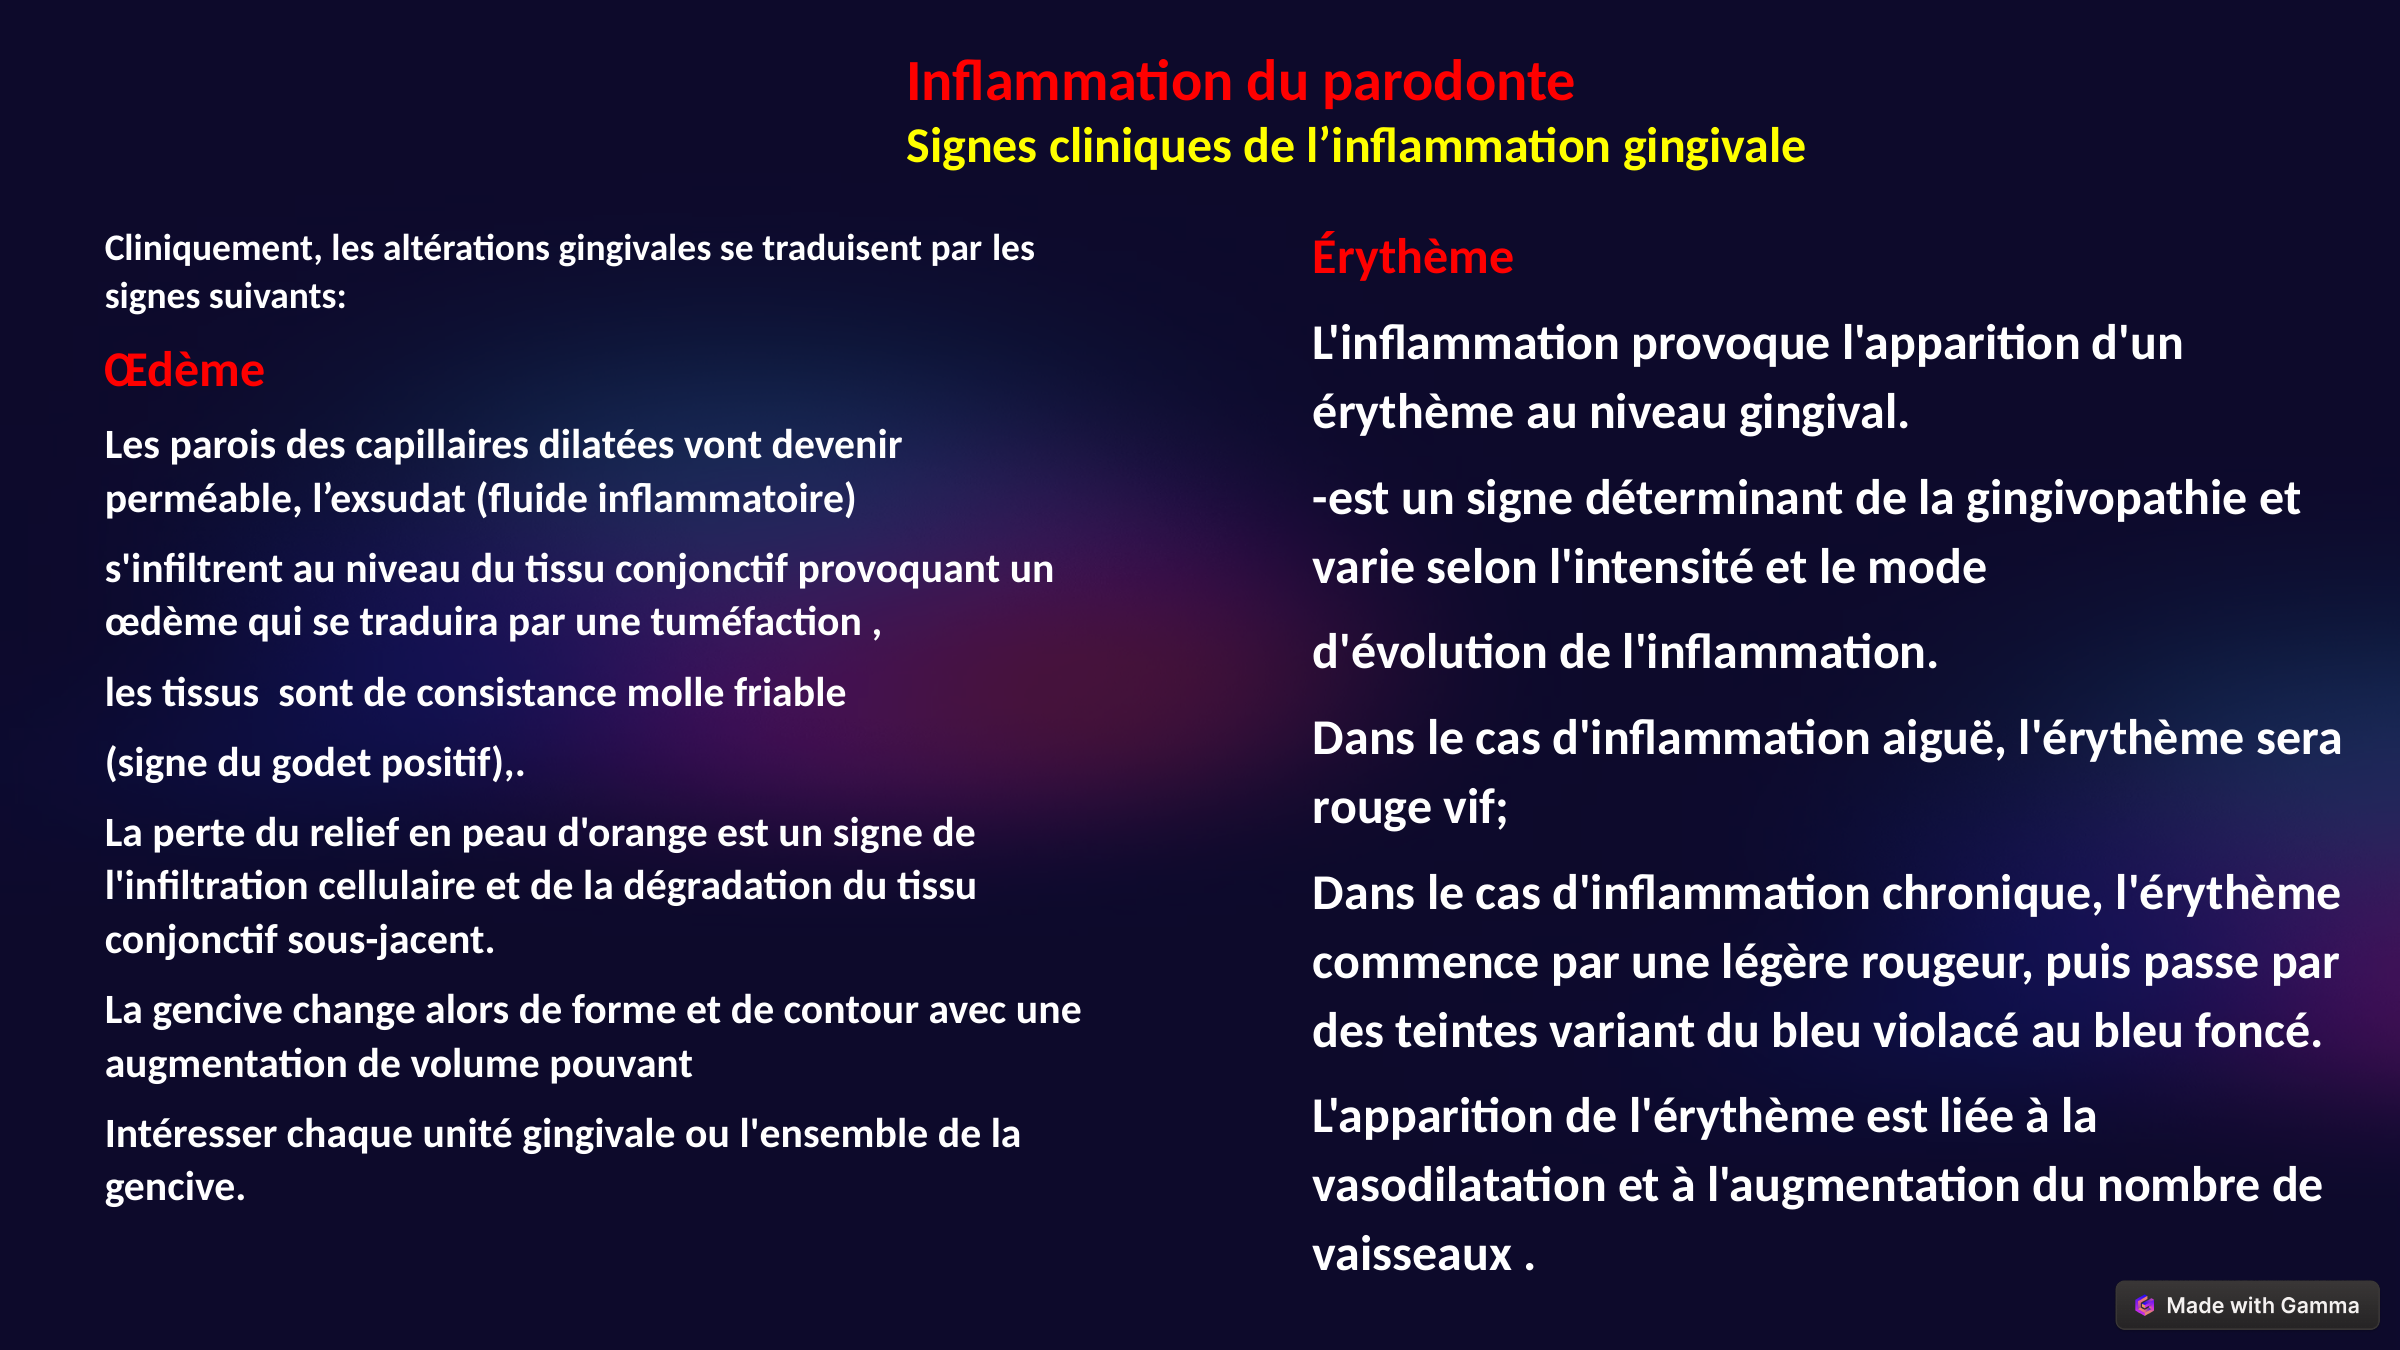

Inflammation du parodonte
Signes cliniques de l’inflammation gingivale

Cliniquement, les altérations gingivales se traduisent par les signes suivants:
Œdème
Les parois des capillaires dilatées vont devenir perméable, l’exsudat (fluide inflammatoire)
s'infiltrent au niveau du tissu conjonctif provoquant un œdème qui se traduira par une tuméfaction ,
les tissus  sont de consistance molle friable
(signe du godet positif),.
La perte du relief en peau d'orange est un signe de l'infiltration cellulaire et de la dégradation du tissu conjonctif sous-jacent.
La gencive change alors de forme et de contour avec une augmentation de volume pouvant
Intéresser chaque unité gingivale ou l'ensemble de la gencive.

Érythème
L'inflammation provoque l'apparition d'un érythème au niveau gingival.
-est un signe déterminant de la gingivopathie et varie selon l'intensité et le mode
d'évolution de l'inflammation.
Dans le cas d'inflammation aiguë, l'érythème sera rouge vif;
Dans le cas d'inflammation chronique, l'érythème commence par une légère rougeur, puis passe par des teintes variant du bleu violacé au bleu foncé.
L'apparition de l'érythème est liée à la vasodilatation et à l'augmentation du nombre de vaisseaux .